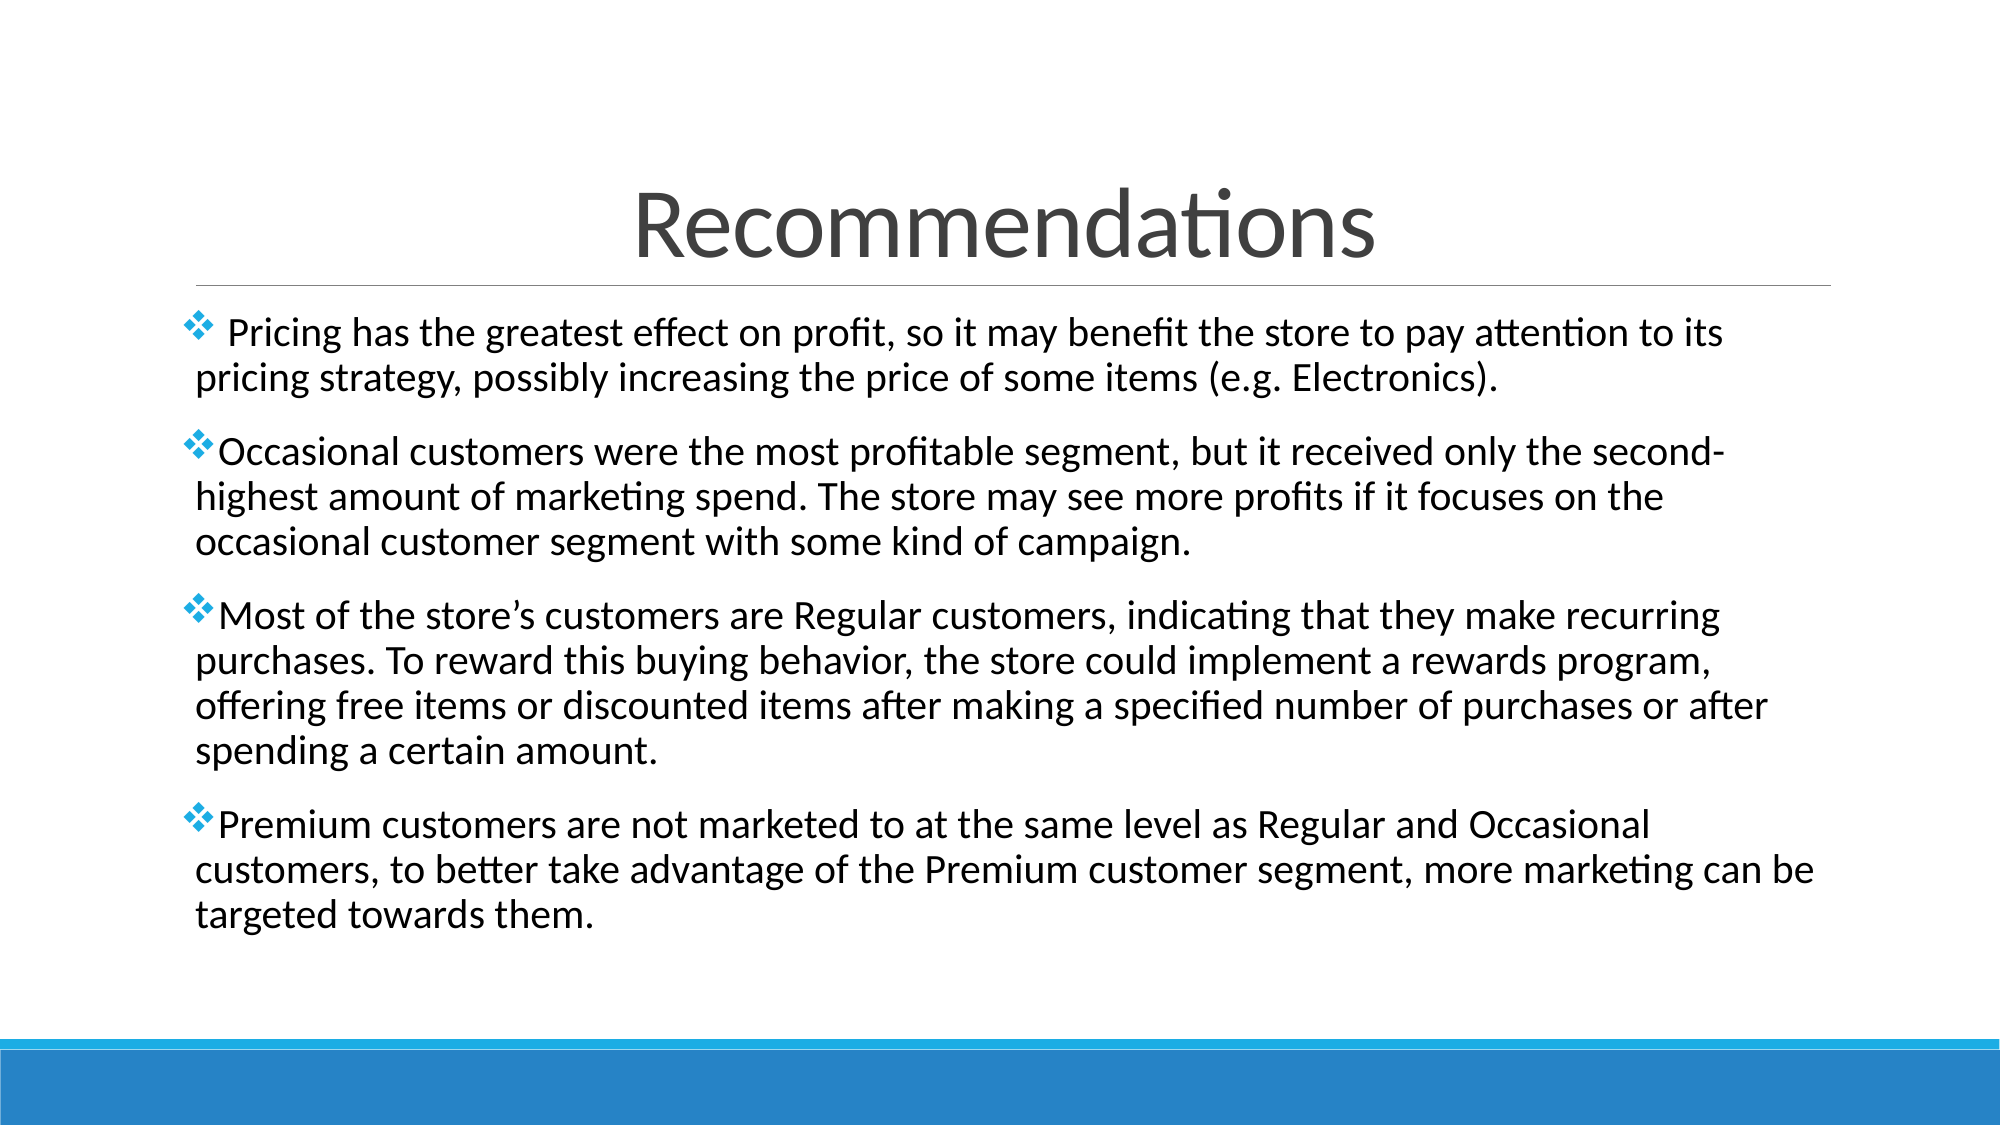

# Recommendations
 Pricing has the greatest effect on profit, so it may benefit the store to pay attention to its pricing strategy, possibly increasing the price of some items (e.g. Electronics).
Occasional customers were the most profitable segment, but it received only the second-highest amount of marketing spend. The store may see more profits if it focuses on the occasional customer segment with some kind of campaign.
Most of the store’s customers are Regular customers, indicating that they make recurring purchases. To reward this buying behavior, the store could implement a rewards program, offering free items or discounted items after making a specified number of purchases or after spending a certain amount.
Premium customers are not marketed to at the same level as Regular and Occasional customers, to better take advantage of the Premium customer segment, more marketing can be  targeted towards them.